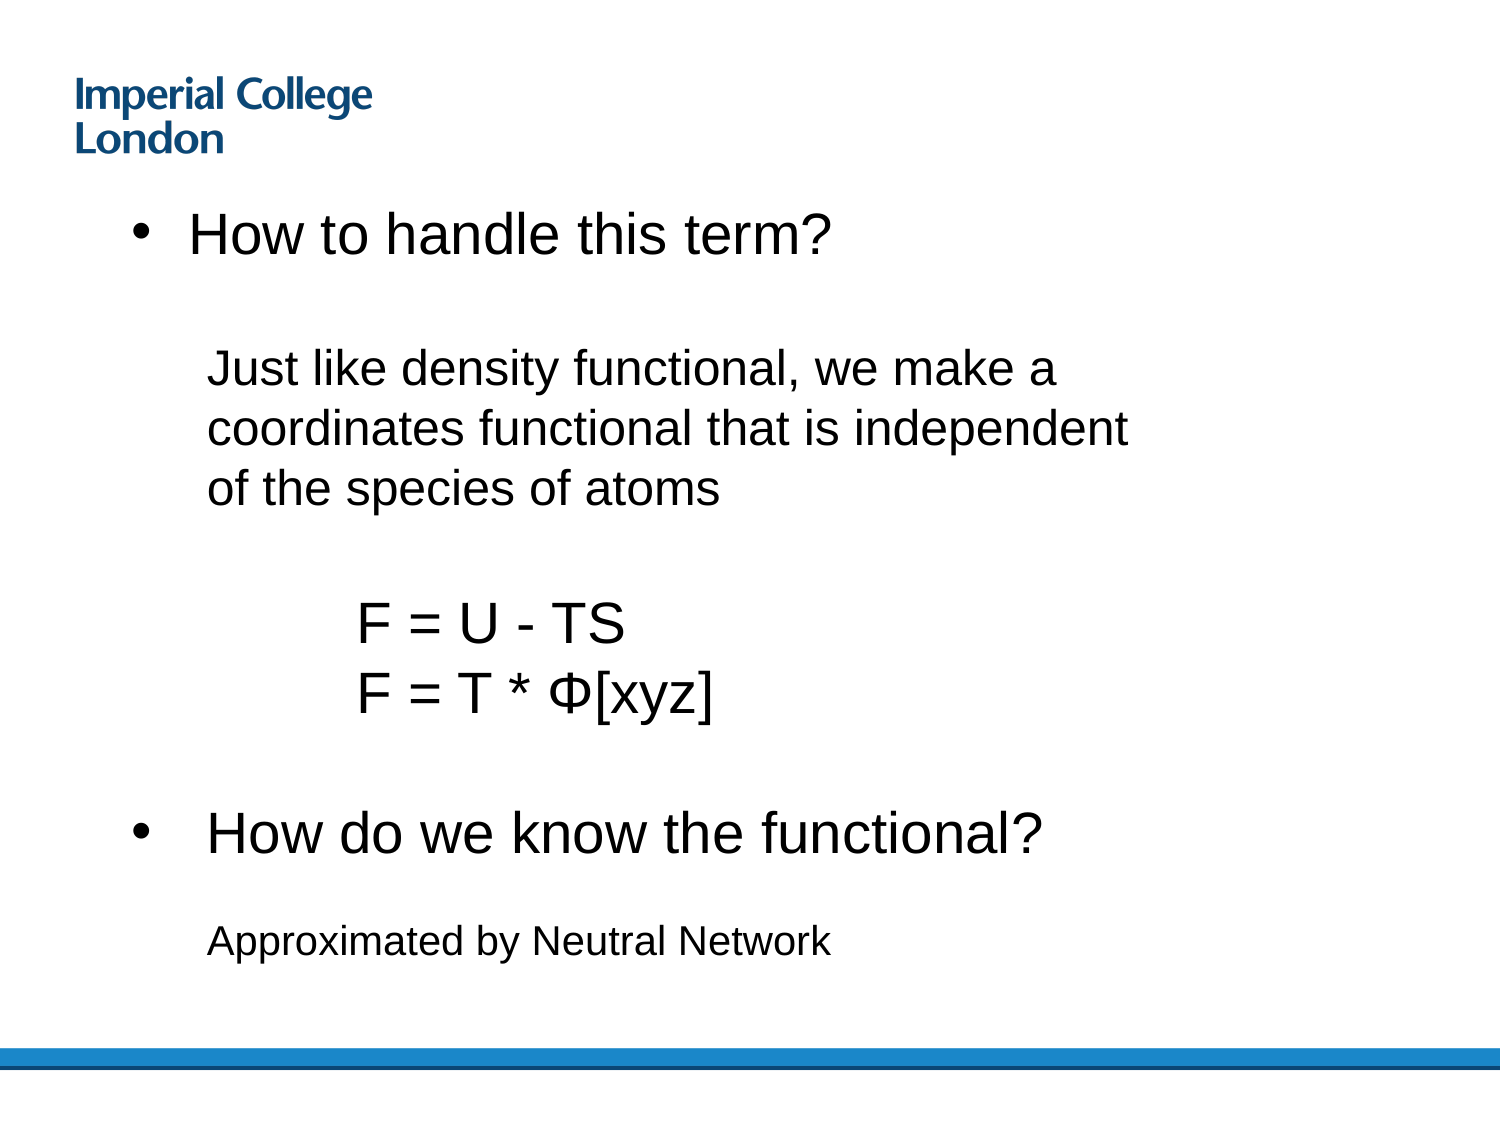

How to handle this term?

Just like density functional, we make a coordinates functional that is independent of the species of atoms

	F = U - TS
	F = T * Φ[xyz]

How do we know the functional?

Approximated by Neutral Network